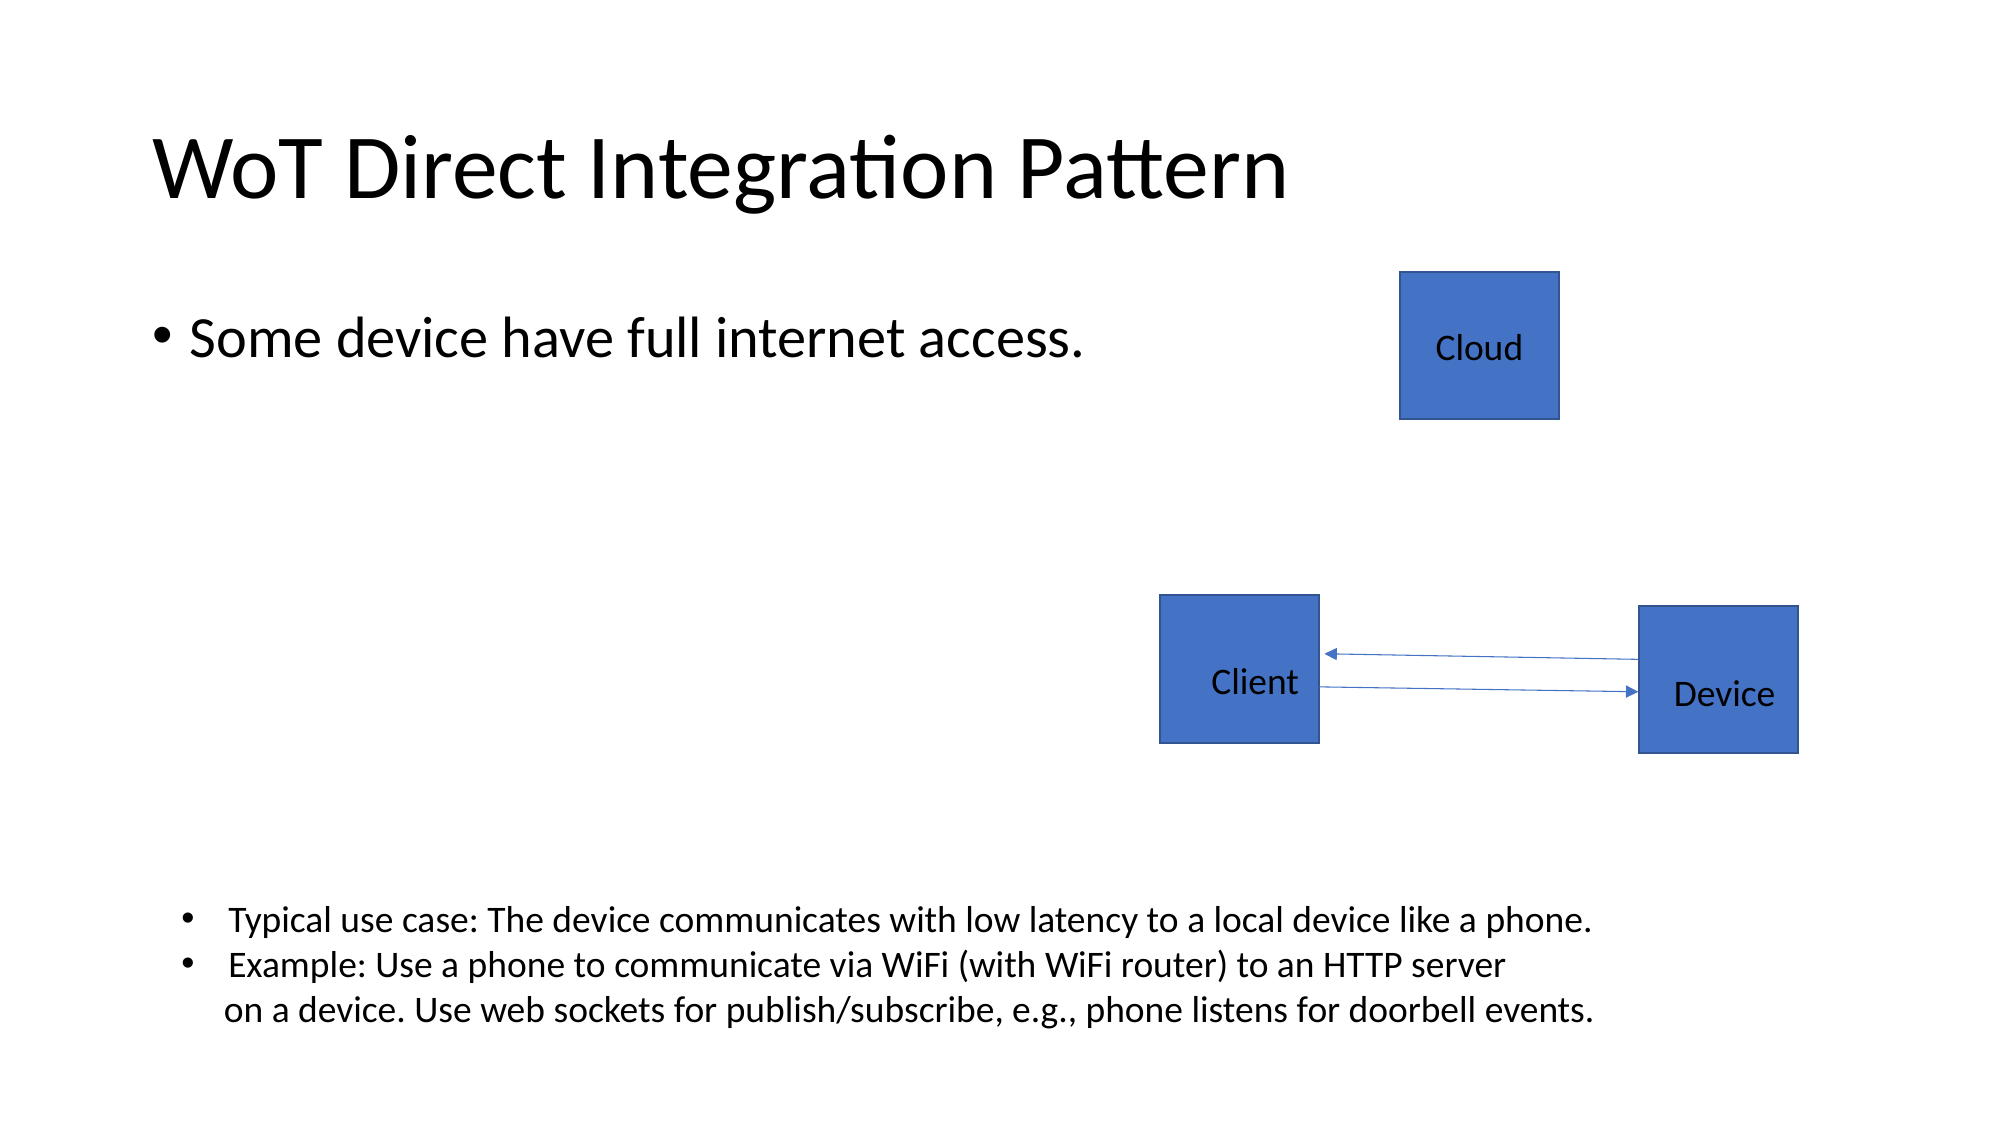

# WoT Direct Integration Pattern

Some device have full internet access.

Cloud

Client
Device
Typical use case: The device communicates with low latency to a local device like a phone.
Example: Use a phone to communicate via WiFi (with WiFi router) to an HTTP server
     on a device. Use web sockets for publish/subscribe, e.g., phone listens for doorbell events.